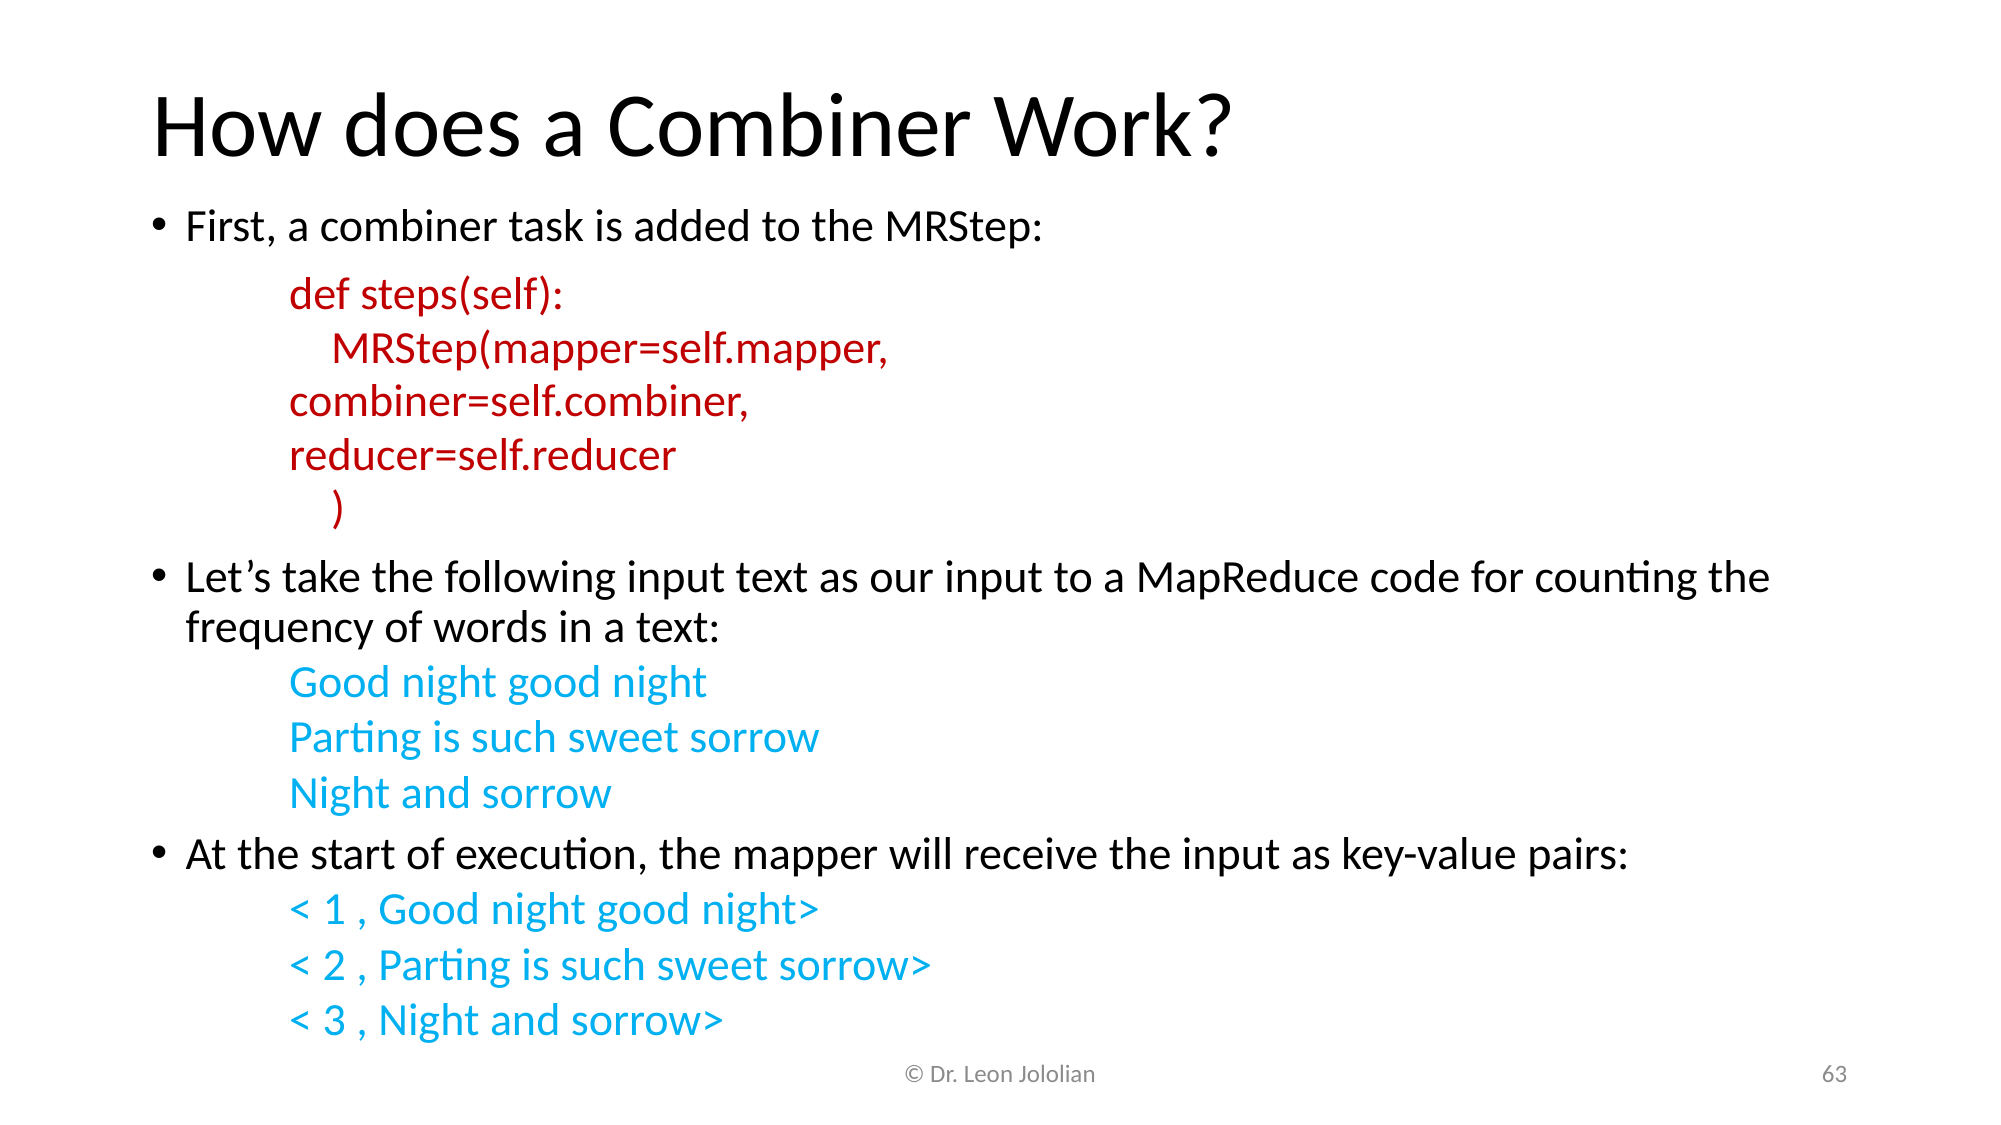

# How does a Combiner Work?
First, a combiner task is added to the MRStep:
 	def steps(self):
	    MRStep(mapper=self.mapper,
		combiner=self.combiner,
		reducer=self.reducer
	    )
Let’s take the following input text as our input to a MapReduce code for counting the frequency of words in a text:
	Good night good night
	Parting is such sweet sorrow
	Night and sorrow
At the start of execution, the mapper will receive the input as key-value pairs:
	< 1 , Good night good night>
	< 2 , Parting is such sweet sorrow>
	< 3 , Night and sorrow>
© Dr. Leon Jololian
63